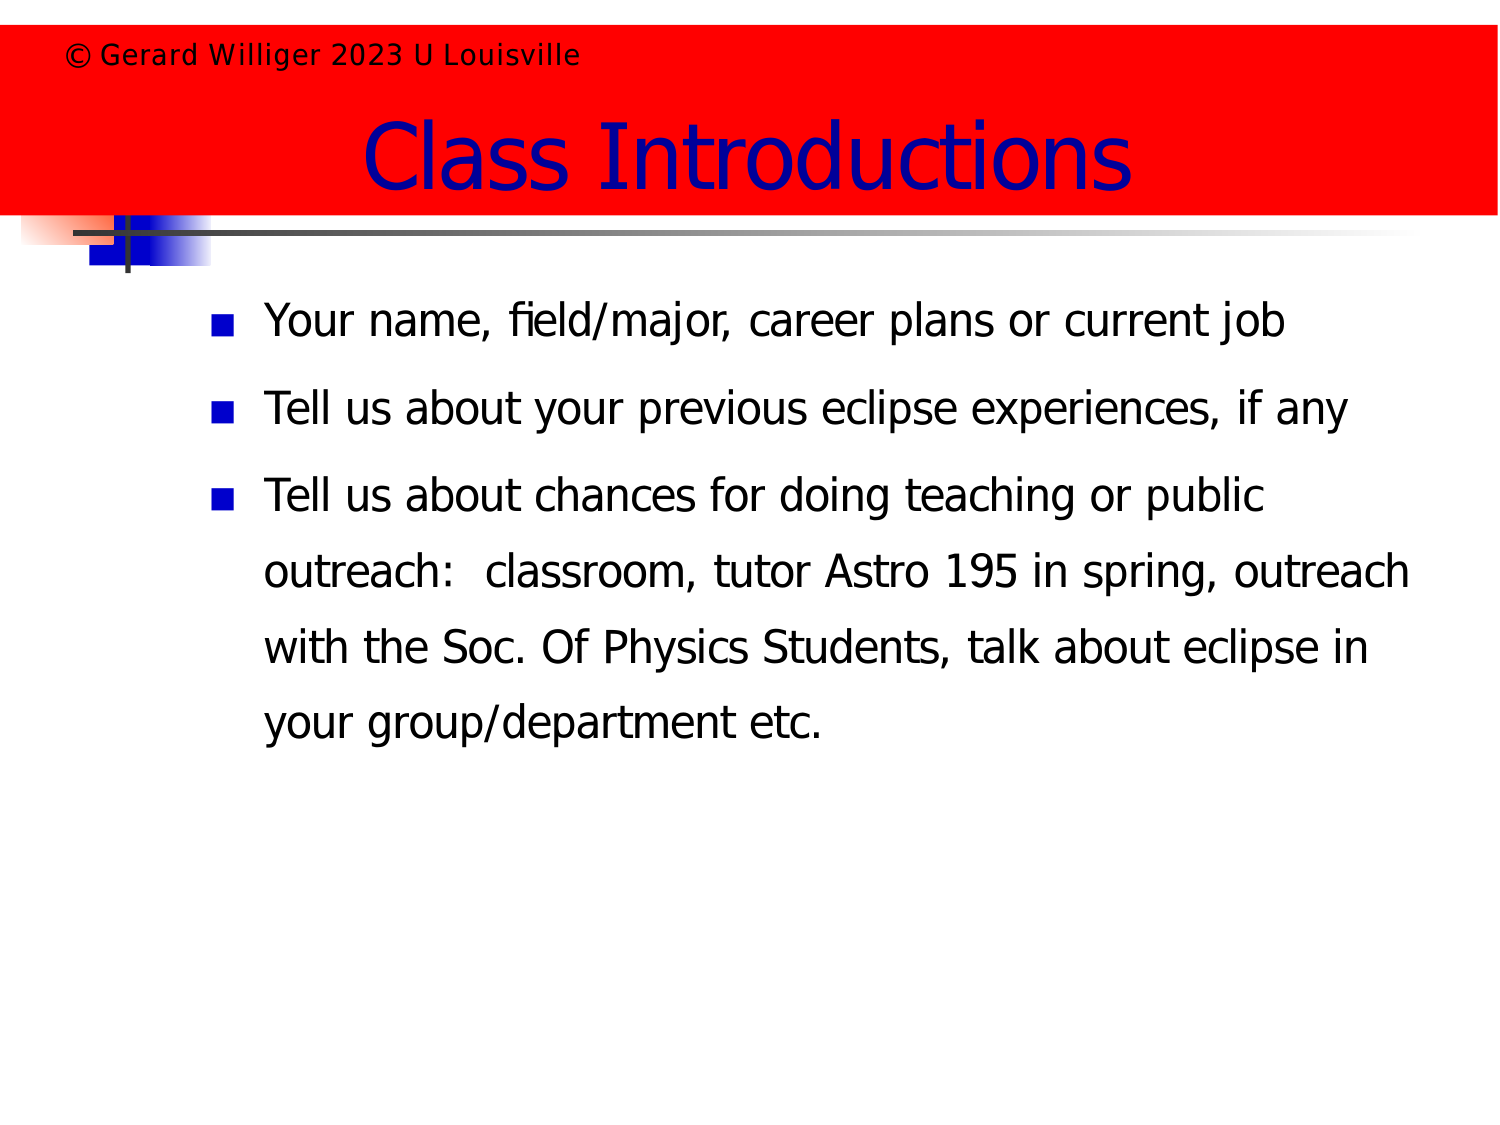

© Gerard Williger 2023 U Louisville
# Class Introductions
Your name, field/major, career plans or current job
Tell us about your previous eclipse experiences, if any
Tell us about chances for doing teaching or public outreach:  classroom, tutor Astro 195 in spring, outreach with the Soc. Of Physics Students, talk about eclipse in your group/department etc.